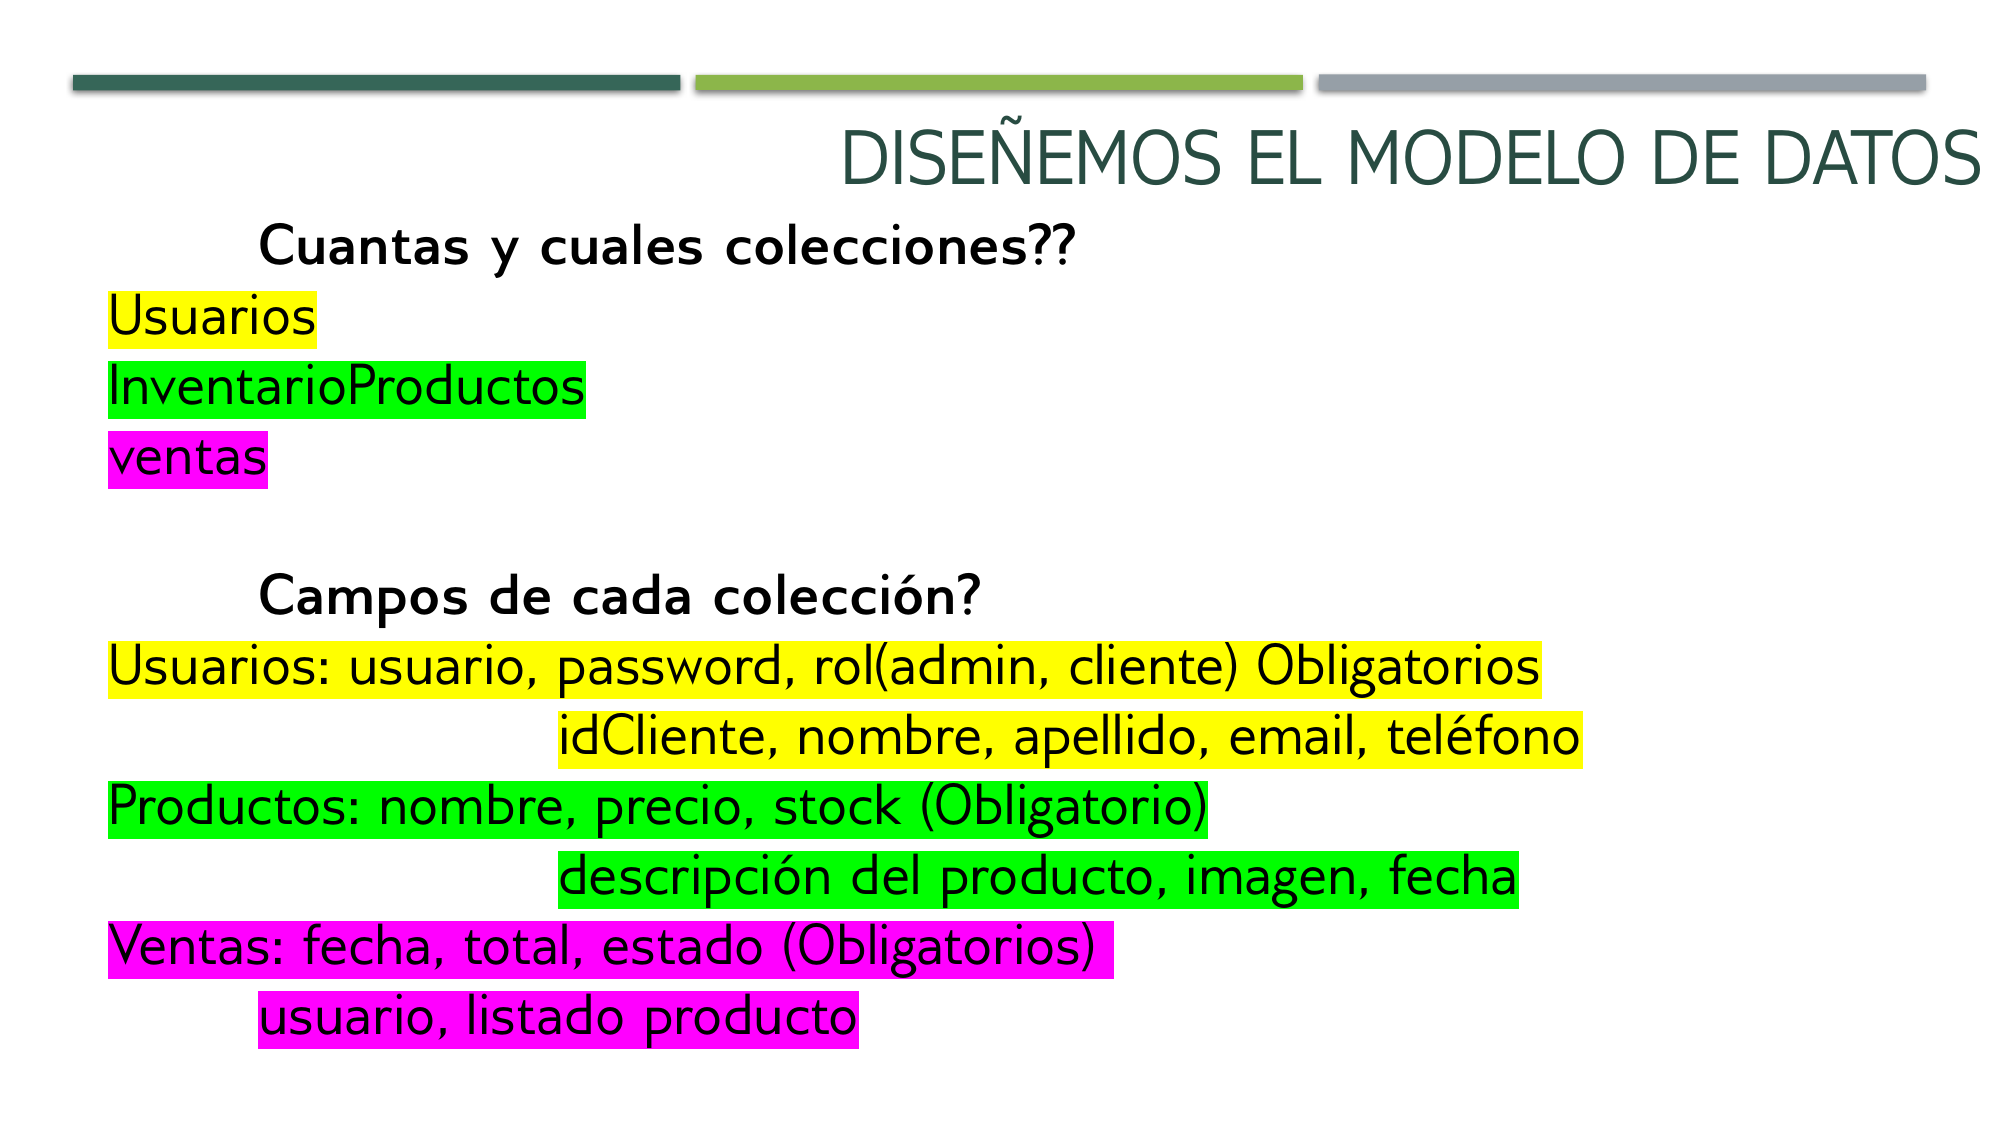

Diseñemos el modelo de datos
	Cuantas y cuales colecciones??
Usuarios
InventarioProductos
ventas

	Campos de cada colección?
Usuarios: usuario, password, rol(admin, cliente) Obligatorios
			idCliente, nombre, apellido, email, teléfono
Productos: nombre, precio, stock (Obligatorio)
			descripción del producto, imagen, fecha
Ventas: fecha, total, estado (Obligatorios)
	usuario, listado producto